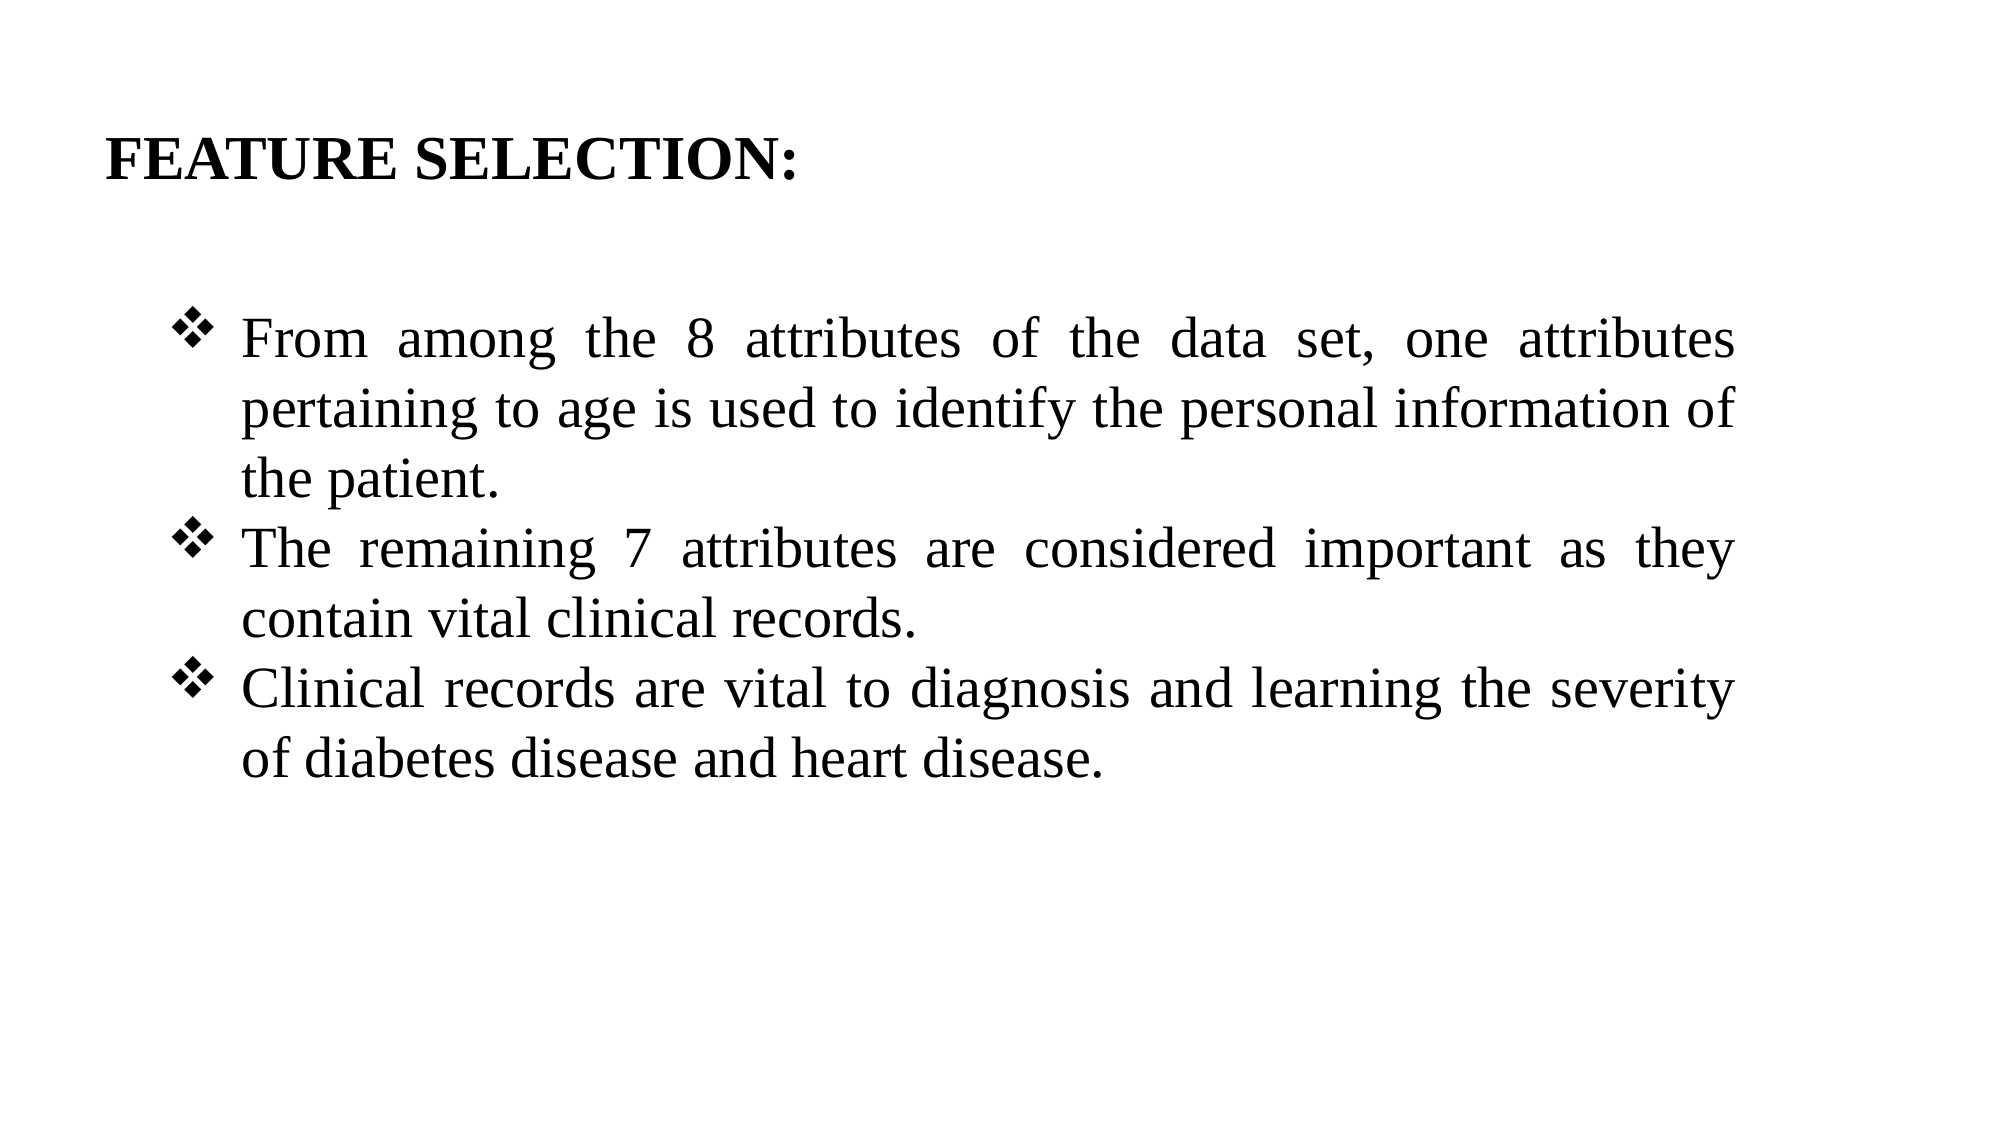

FEATURE SELECTION:
From among the 8 attributes of the data set, one attributes pertaining to age is used to identify the personal information of the patient.
The remaining 7 attributes are considered important as they contain vital clinical records.
Clinical records are vital to diagnosis and learning the severity of diabetes disease and heart disease.